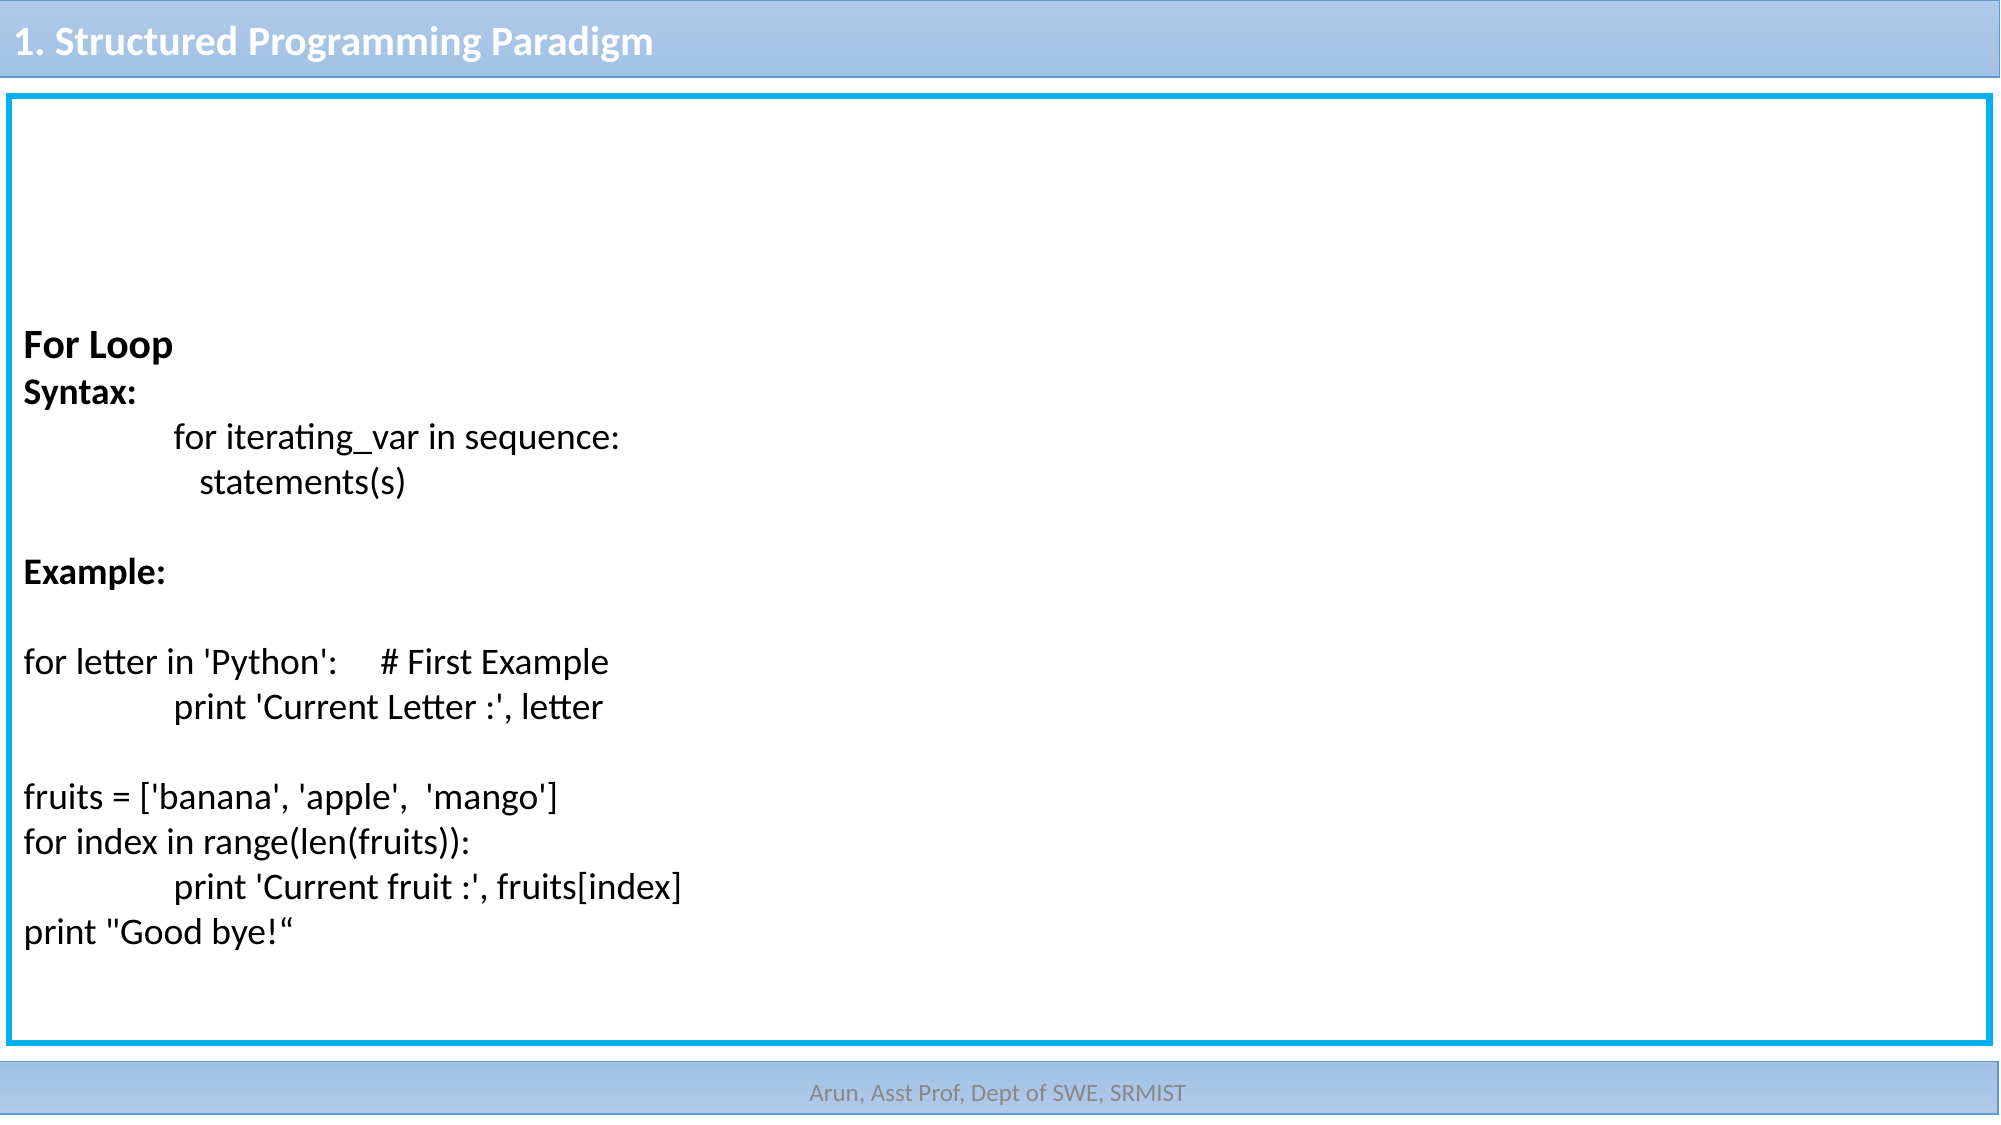

1. Structured Programming Paradigm

while loop
Syntax:
	while expression:
	   statement(s)

Example:
count = 0
while (count < 9):
   print 'The count is:', count
   count = count + 1
print "Good bye!”

For Loop
Syntax:
	for iterating_var in sequence:
	   statements(s)

Example:

for letter in 'Python':     # First Example
	print 'Current Letter :', letter

fruits = ['banana', 'apple',  'mango']
for index in range(len(fruits)):
	print 'Current fruit :', fruits[index]
print "Good bye!“

 Else with looping:
Example

for num in range(10,20):  #to iterate between 10 to 20
   for i in range(2,num): #to iterate on the factors of the number
      if num%i == 0:      #to determine the first factor
         j=num/i          #to calculate the second factor
         print '%d equals %d * %d' % (num,i,j)
         break #to move to the next number, the #first FOR
   else:                  # else part of the loop
      print num, 'is a prime number‘

Arun, Asst Prof, Dept of SWE, SRMIST